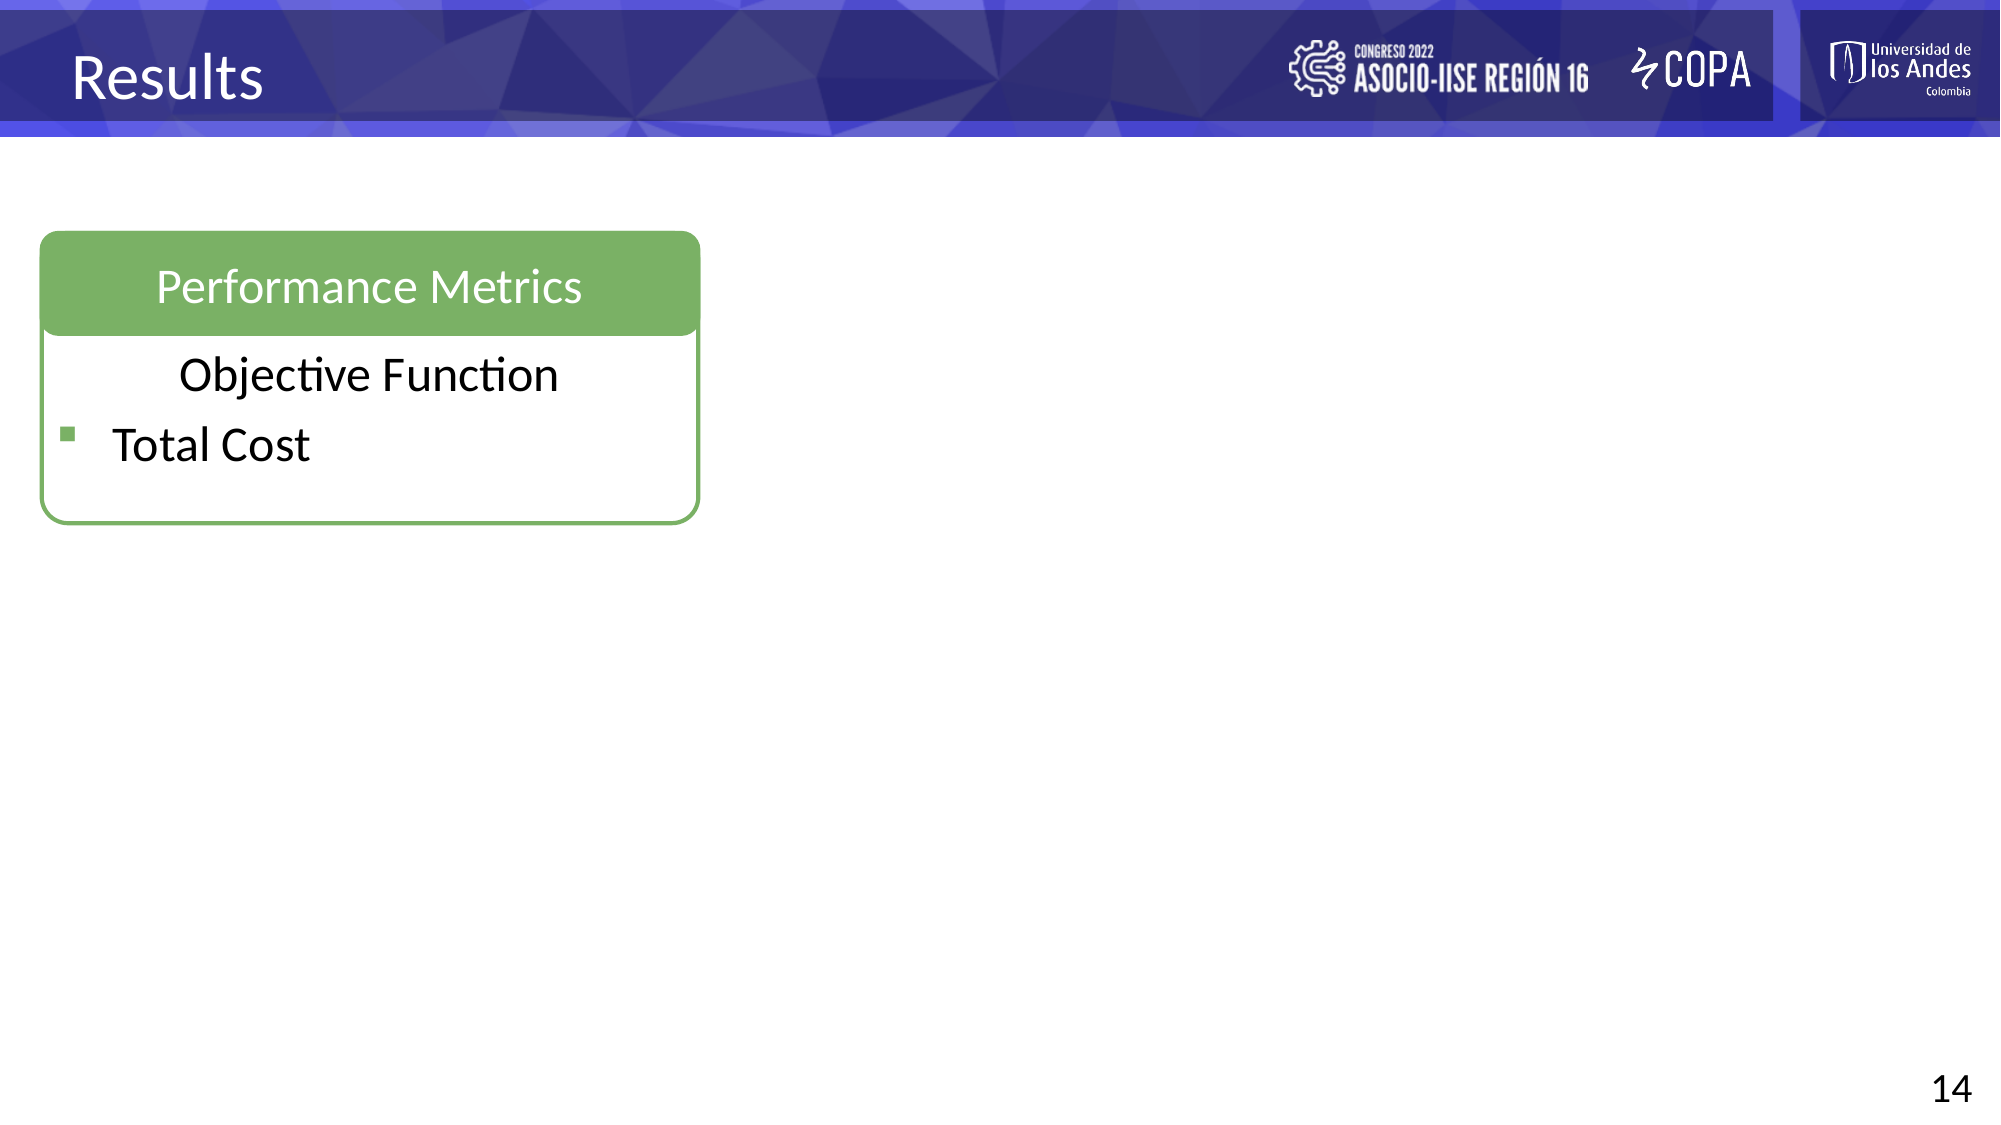

Results

Performance Metrics
Objective Function
Total Cost
14